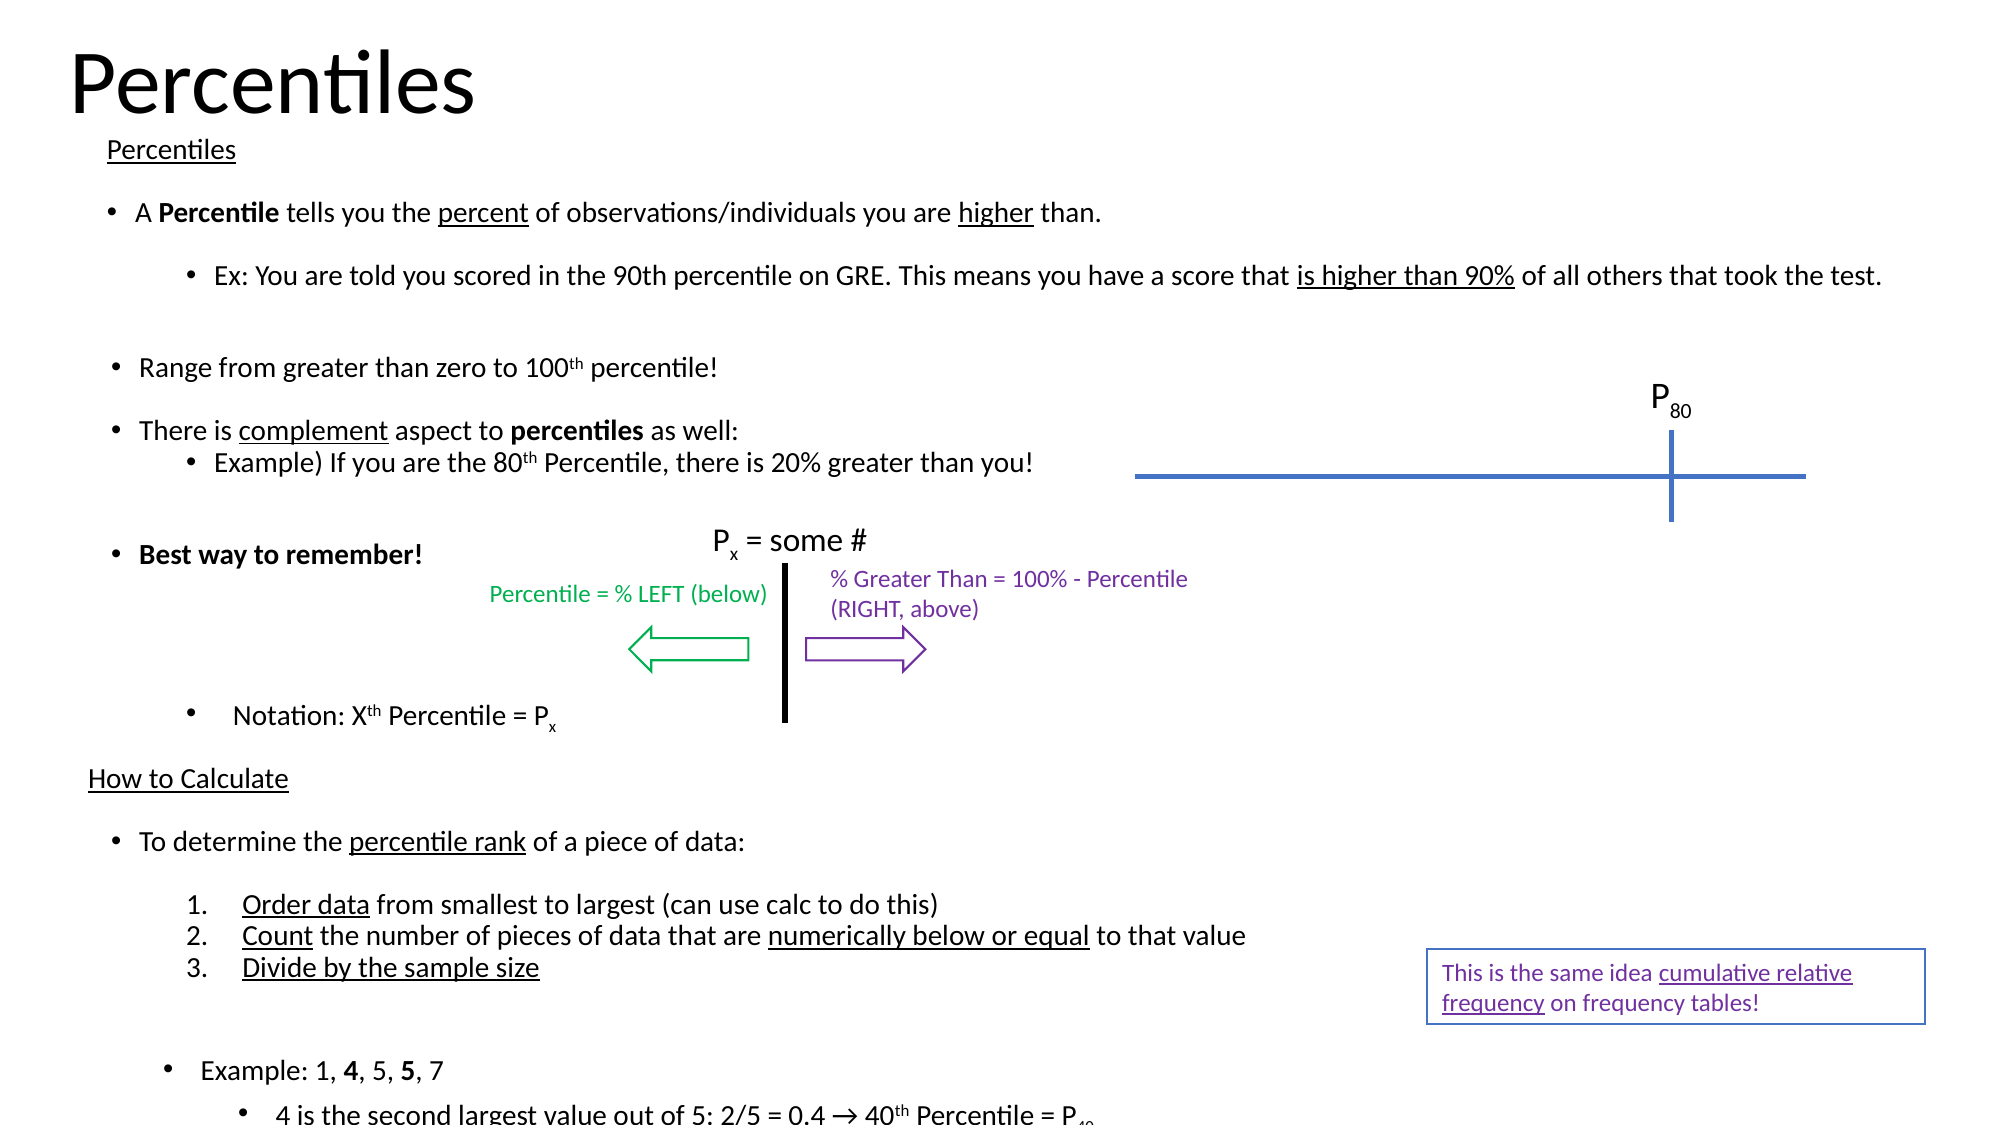

# Percentiles
Percentiles

A Percentile tells you the percent of observations/individuals you are higher than.

Ex: You are told you scored in the 90th percentile on GRE. This means you have a score that is higher than 90% of all others that took the test.

Range from greater than zero to 100th percentile!

There is complement aspect to percentiles as well:
Example) If you are the 80th Percentile, there is 20% greater than you!

Best way to remember!

Notation: Xth Percentile = Px

How to Calculate

To determine the percentile rank of a piece of data:

Order data from smallest to largest (can use calc to do this)
Count the number of pieces of data that are numerically below or equal to that value
Divide by the sample size

Example: 1, 4, 5, 5, 7
4 is the second largest value out of 5: 2/5 = 0.4 → 40th Percentile = P40
5 is the 4th largest value out of 5: 4/5 = 0.8 → 80th Percentile = P80 → We want to use the second 5 because including less than OR equal to
						NOTE: You might see this defined differently elsewhere, but we will stick to this for our class

P80
Px = some #
% Greater Than = 100% - Percentile
(RIGHT, above)
Percentile = % LEFT (below)

This is the same idea cumulative relative frequency on frequency tables!